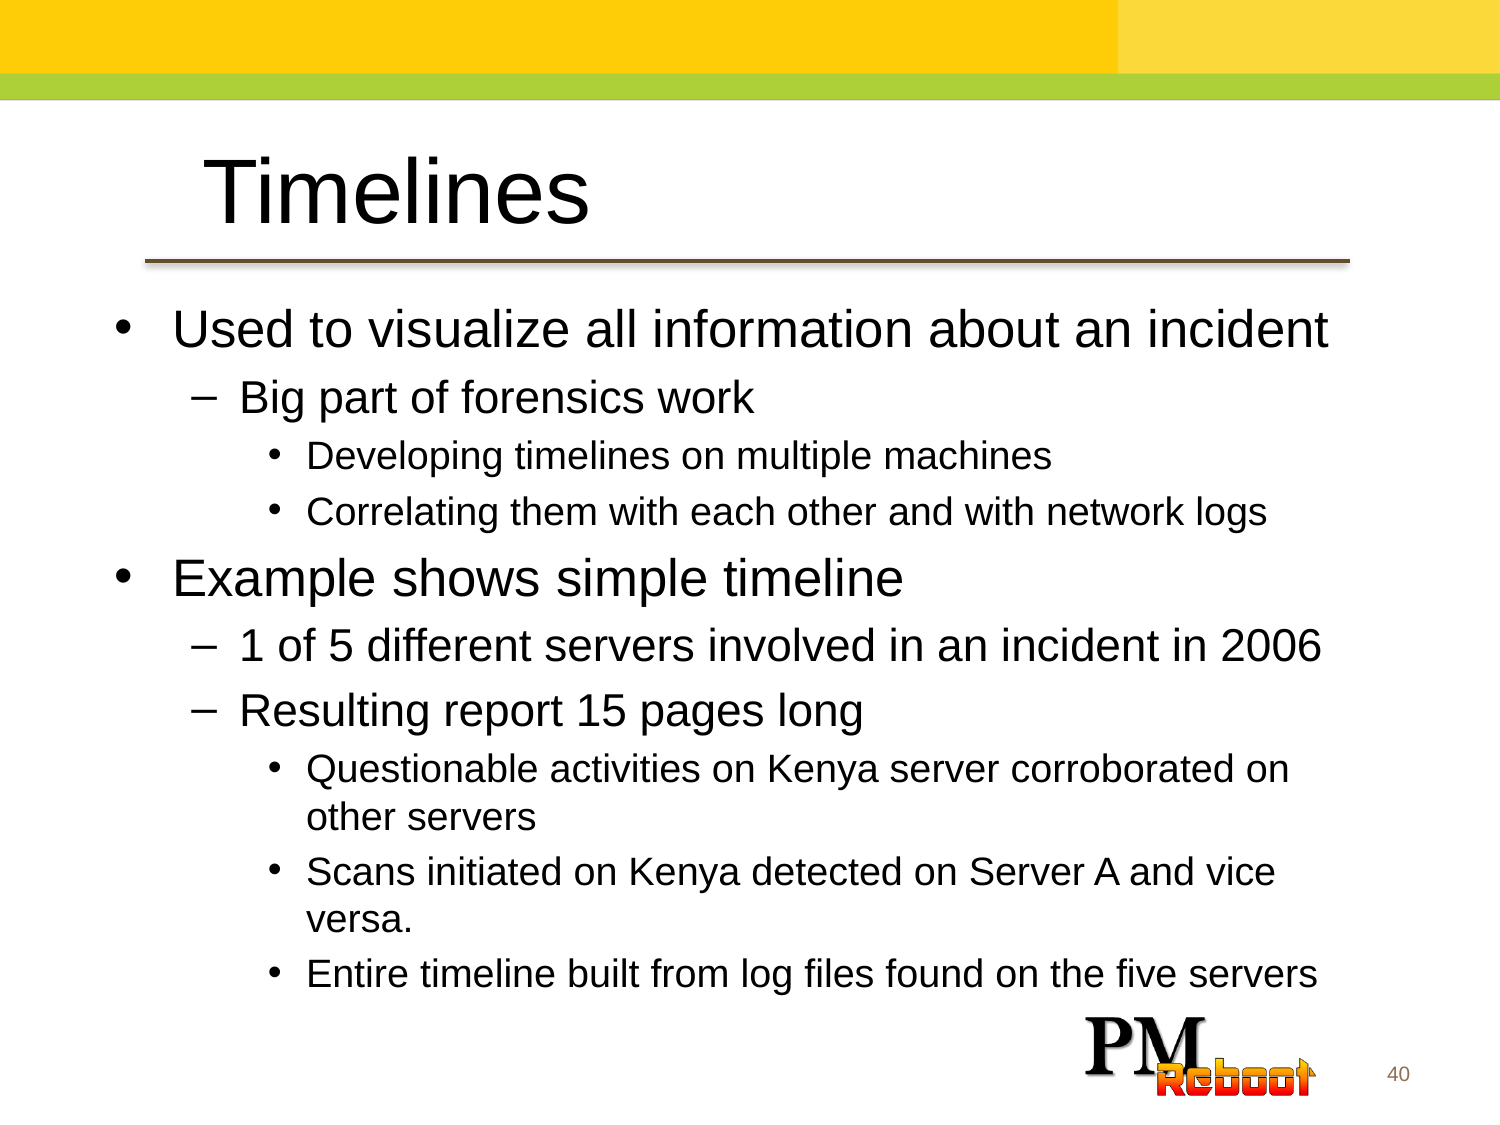

Timelines
Used to visualize all information about an incident
Big part of forensics work
Developing timelines on multiple machines
Correlating them with each other and with network logs
Example shows simple timeline
1 of 5 different servers involved in an incident in 2006
Resulting report 15 pages long
Questionable activities on Kenya server corroborated on other servers
Scans initiated on Kenya detected on Server A and vice versa.
Entire timeline built from log files found on the five servers
40